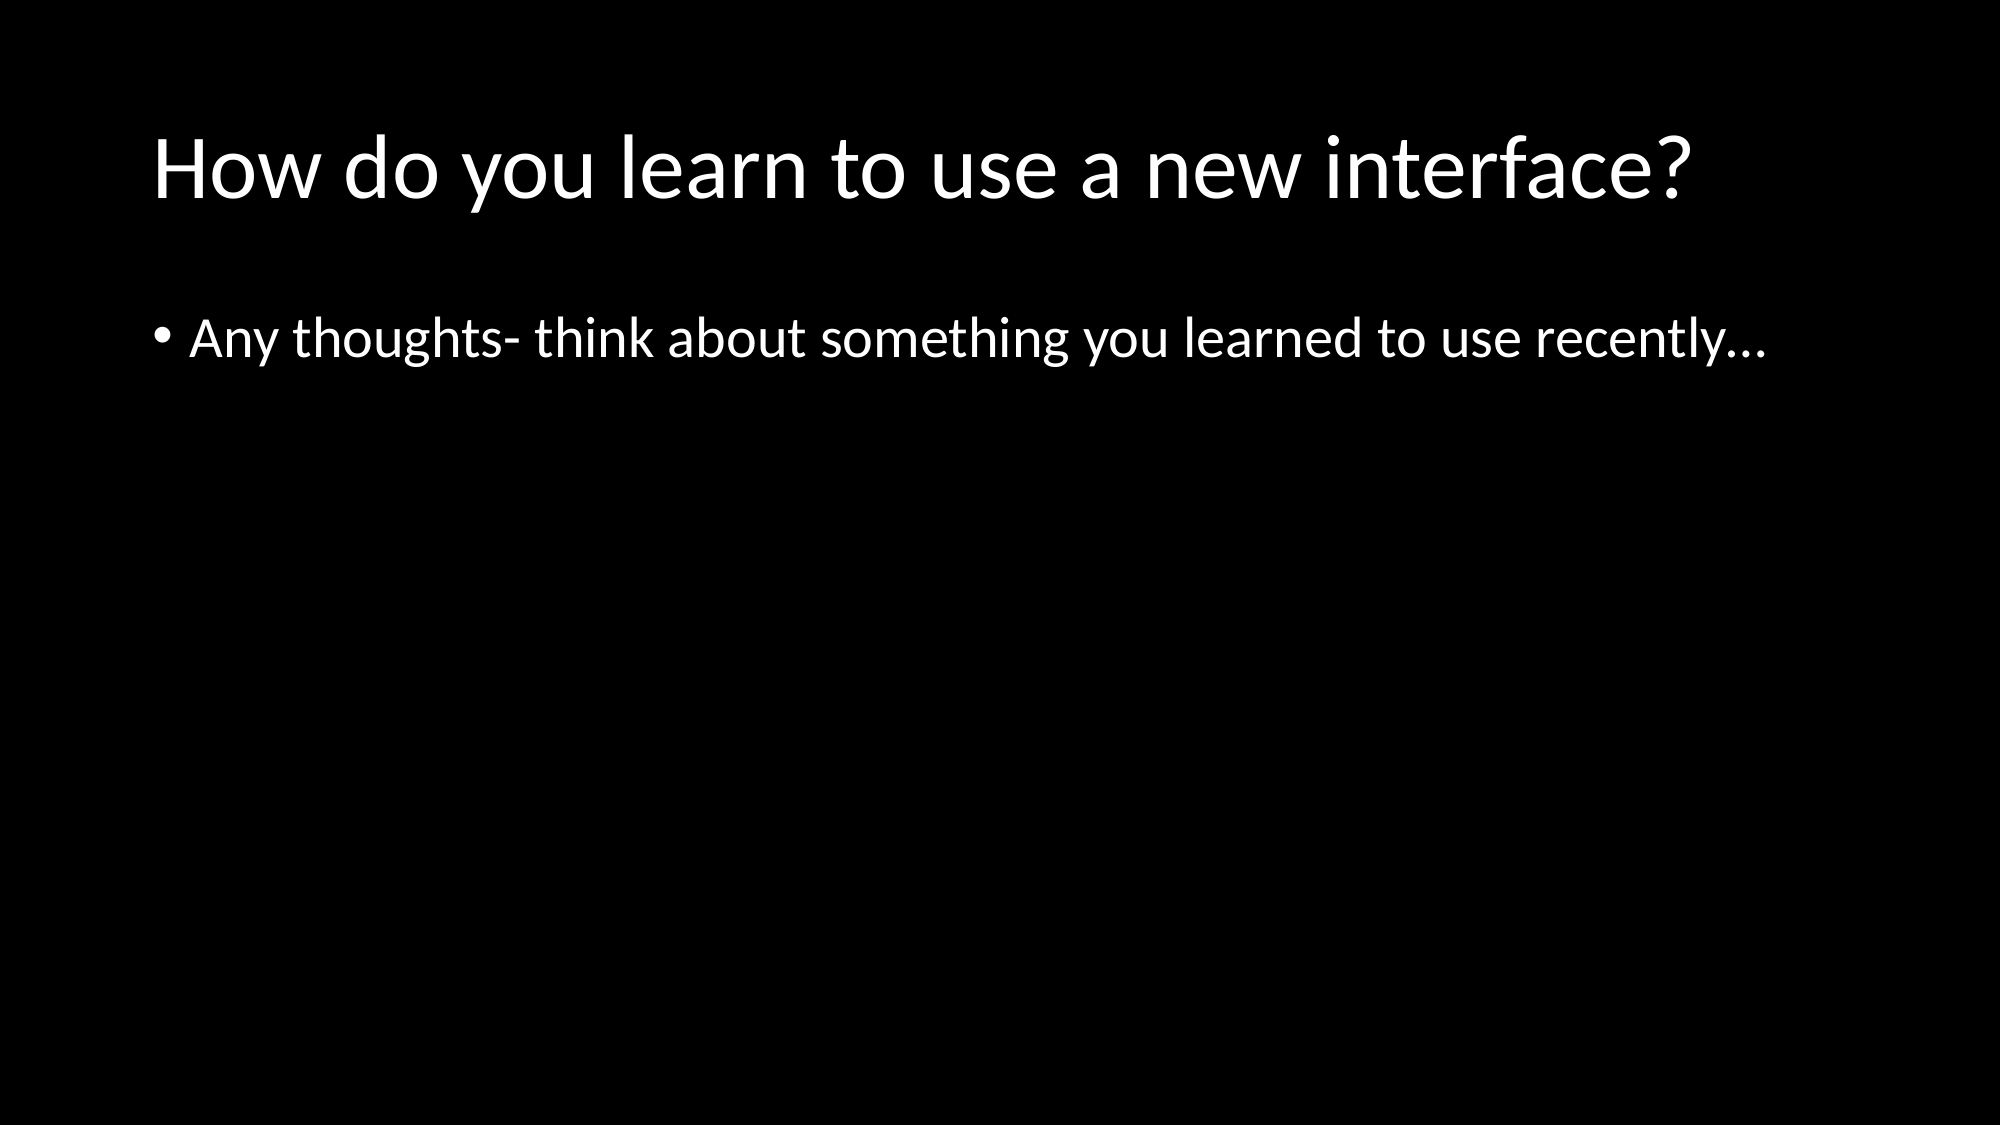

# How do you learn to use a new interface?
Any thoughts- think about something you learned to use recently…